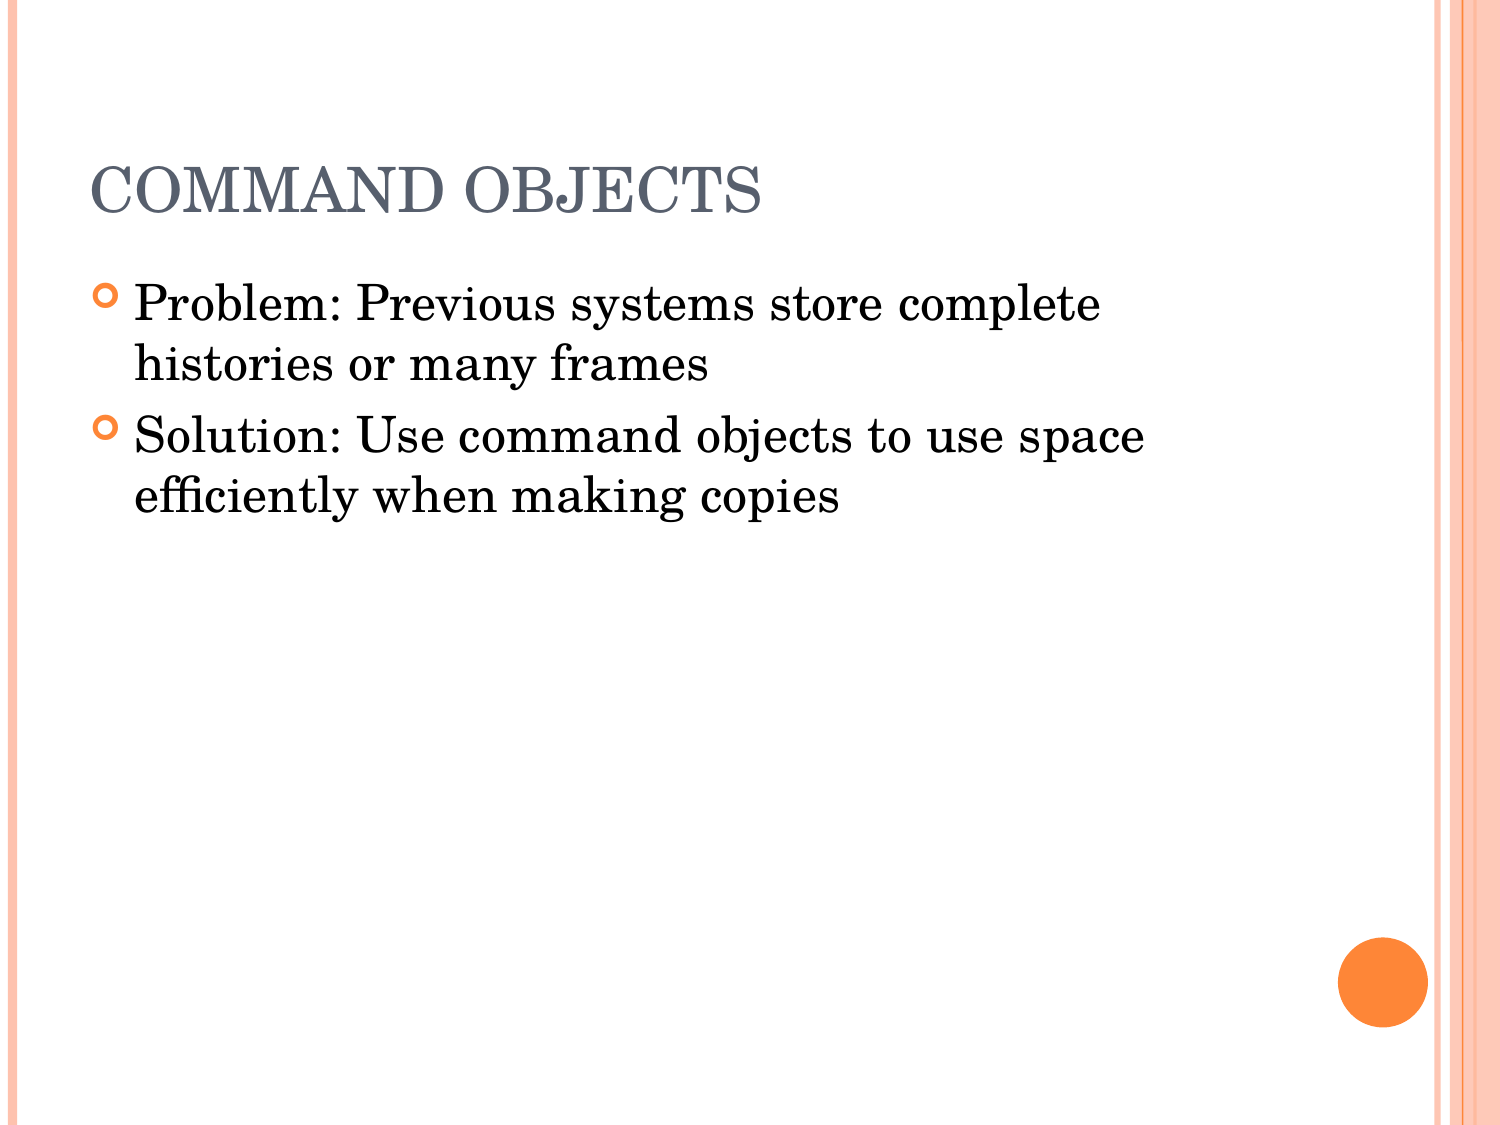

# Command Objects
Problem: Previous systems store complete histories or many frames
Solution: Use command objects to use space efficiently when making copies